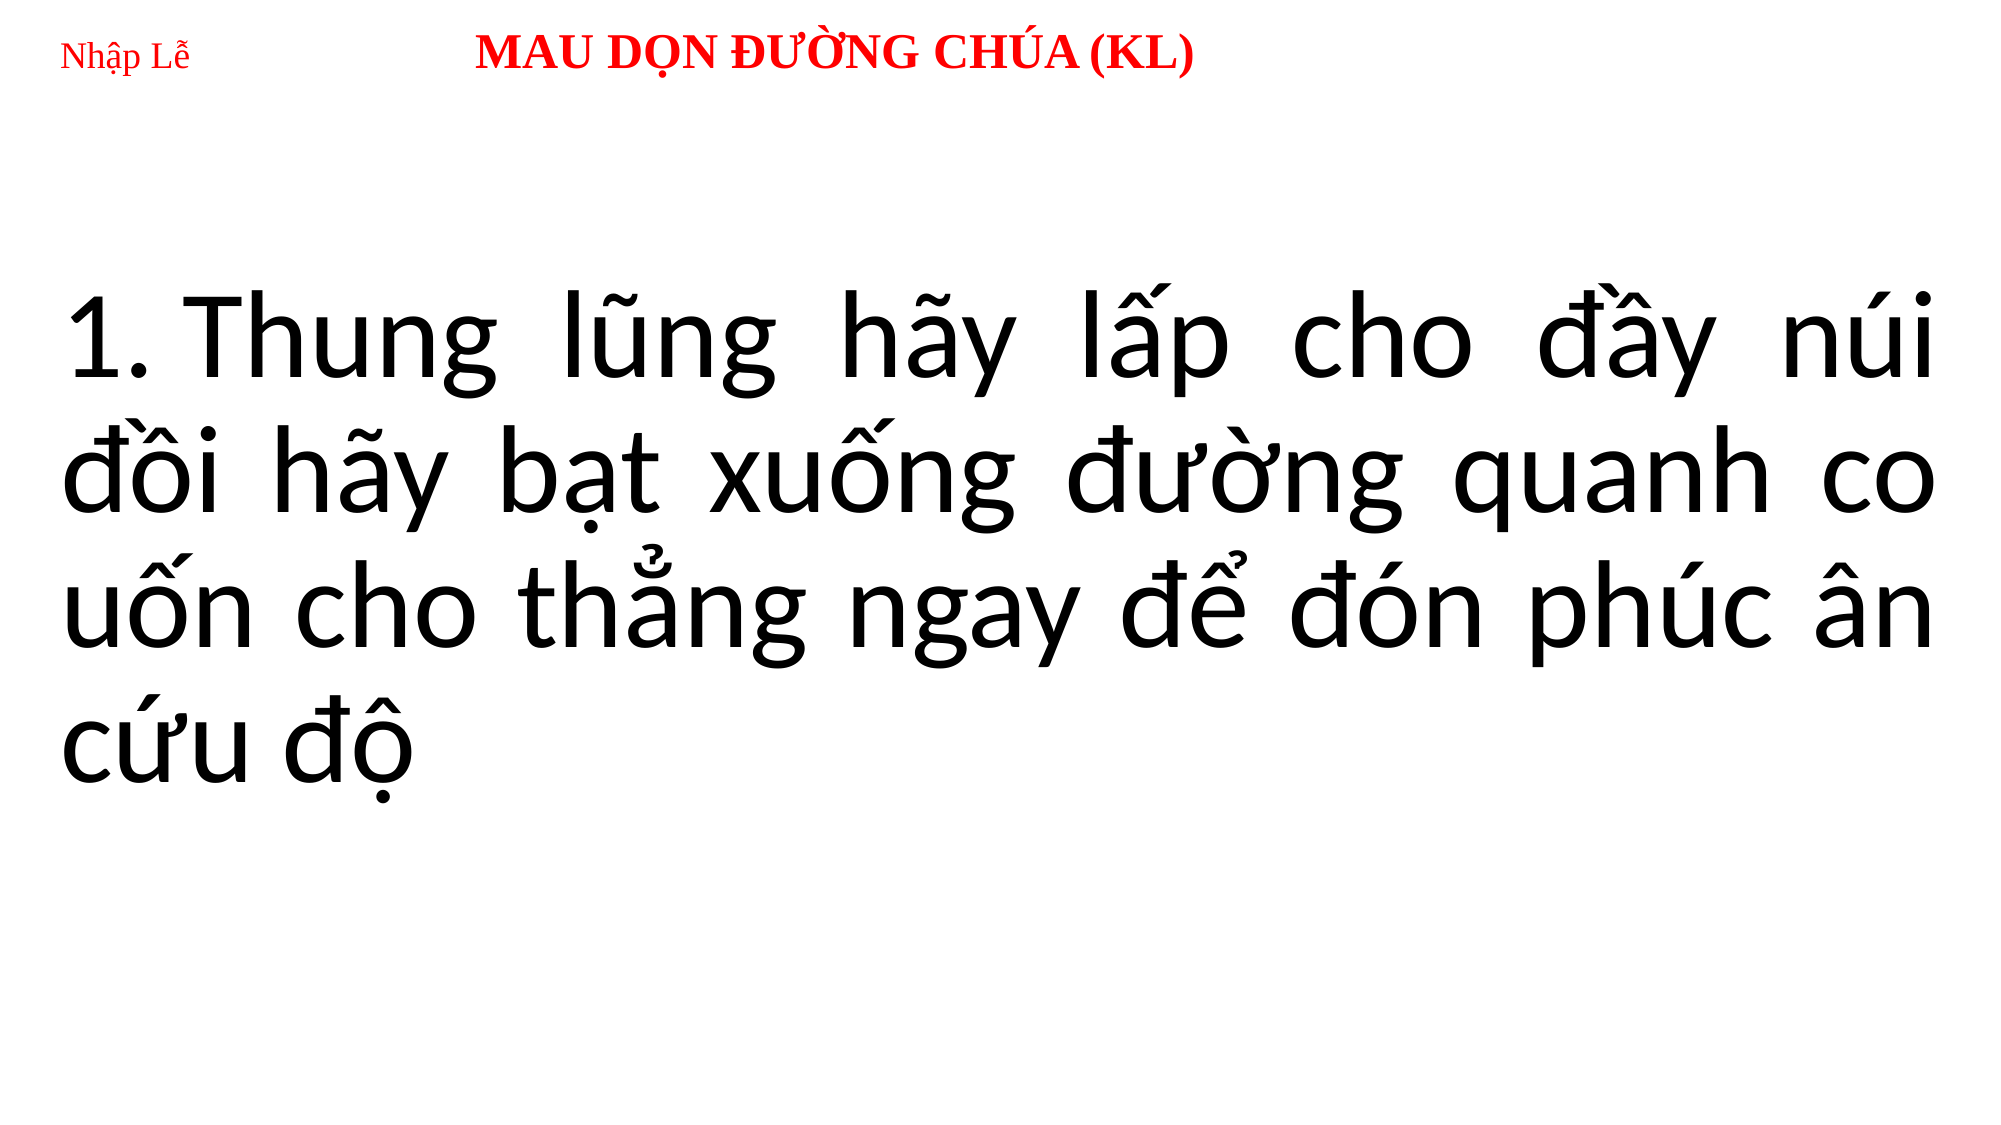

# Nhập Lễ                              MAU DỌN ĐƯỜNG CHÚA (KL)
1. Thung lũng hãy lấp cho đầy núi đồi hãy bạt xuống đường quanh co uốn cho thẳng ngay để đón phúc ân cứu độ